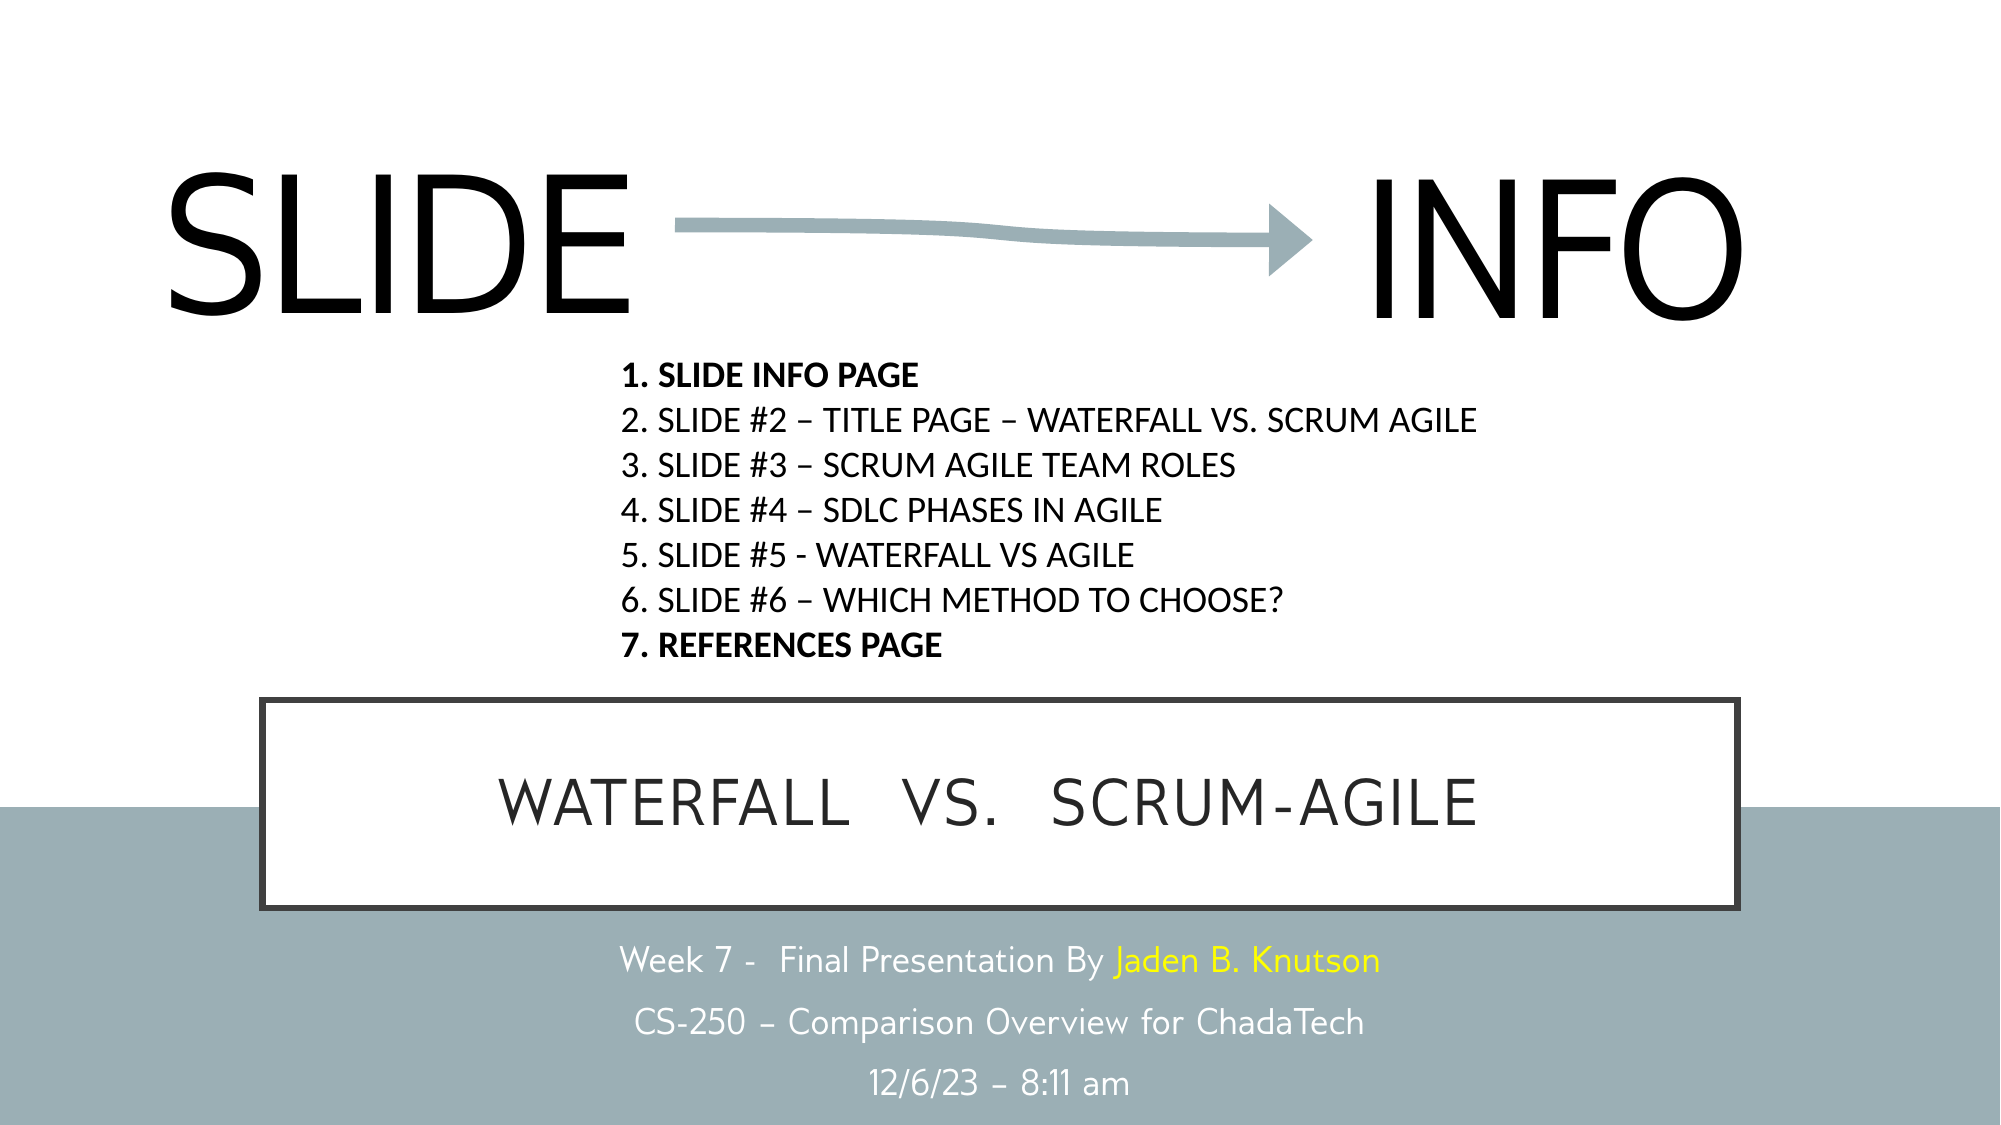

SLIDE
INFO
 SLIDE INFO PAGE
 SLIDE #2 – TITLE PAGE – WATERFALL VS. SCRUM AGILE
 SLIDE #3 – SCRUM AGILE TEAM ROLES
 SLIDE #4 – SDLC PHASES IN AGILE
 SLIDE #5 - WATERFALL VS AGILE
 SLIDE #6 – WHICH METHOD TO CHOOSE?
 REFERENCES PAGE

# WATERFALL  VS.  Scrum-Agile
Week 7 -  Final Presentation By Jaden B. Knutson
CS-250 – Comparison Overview for ChadaTech
12/6/23 – 8:11 am